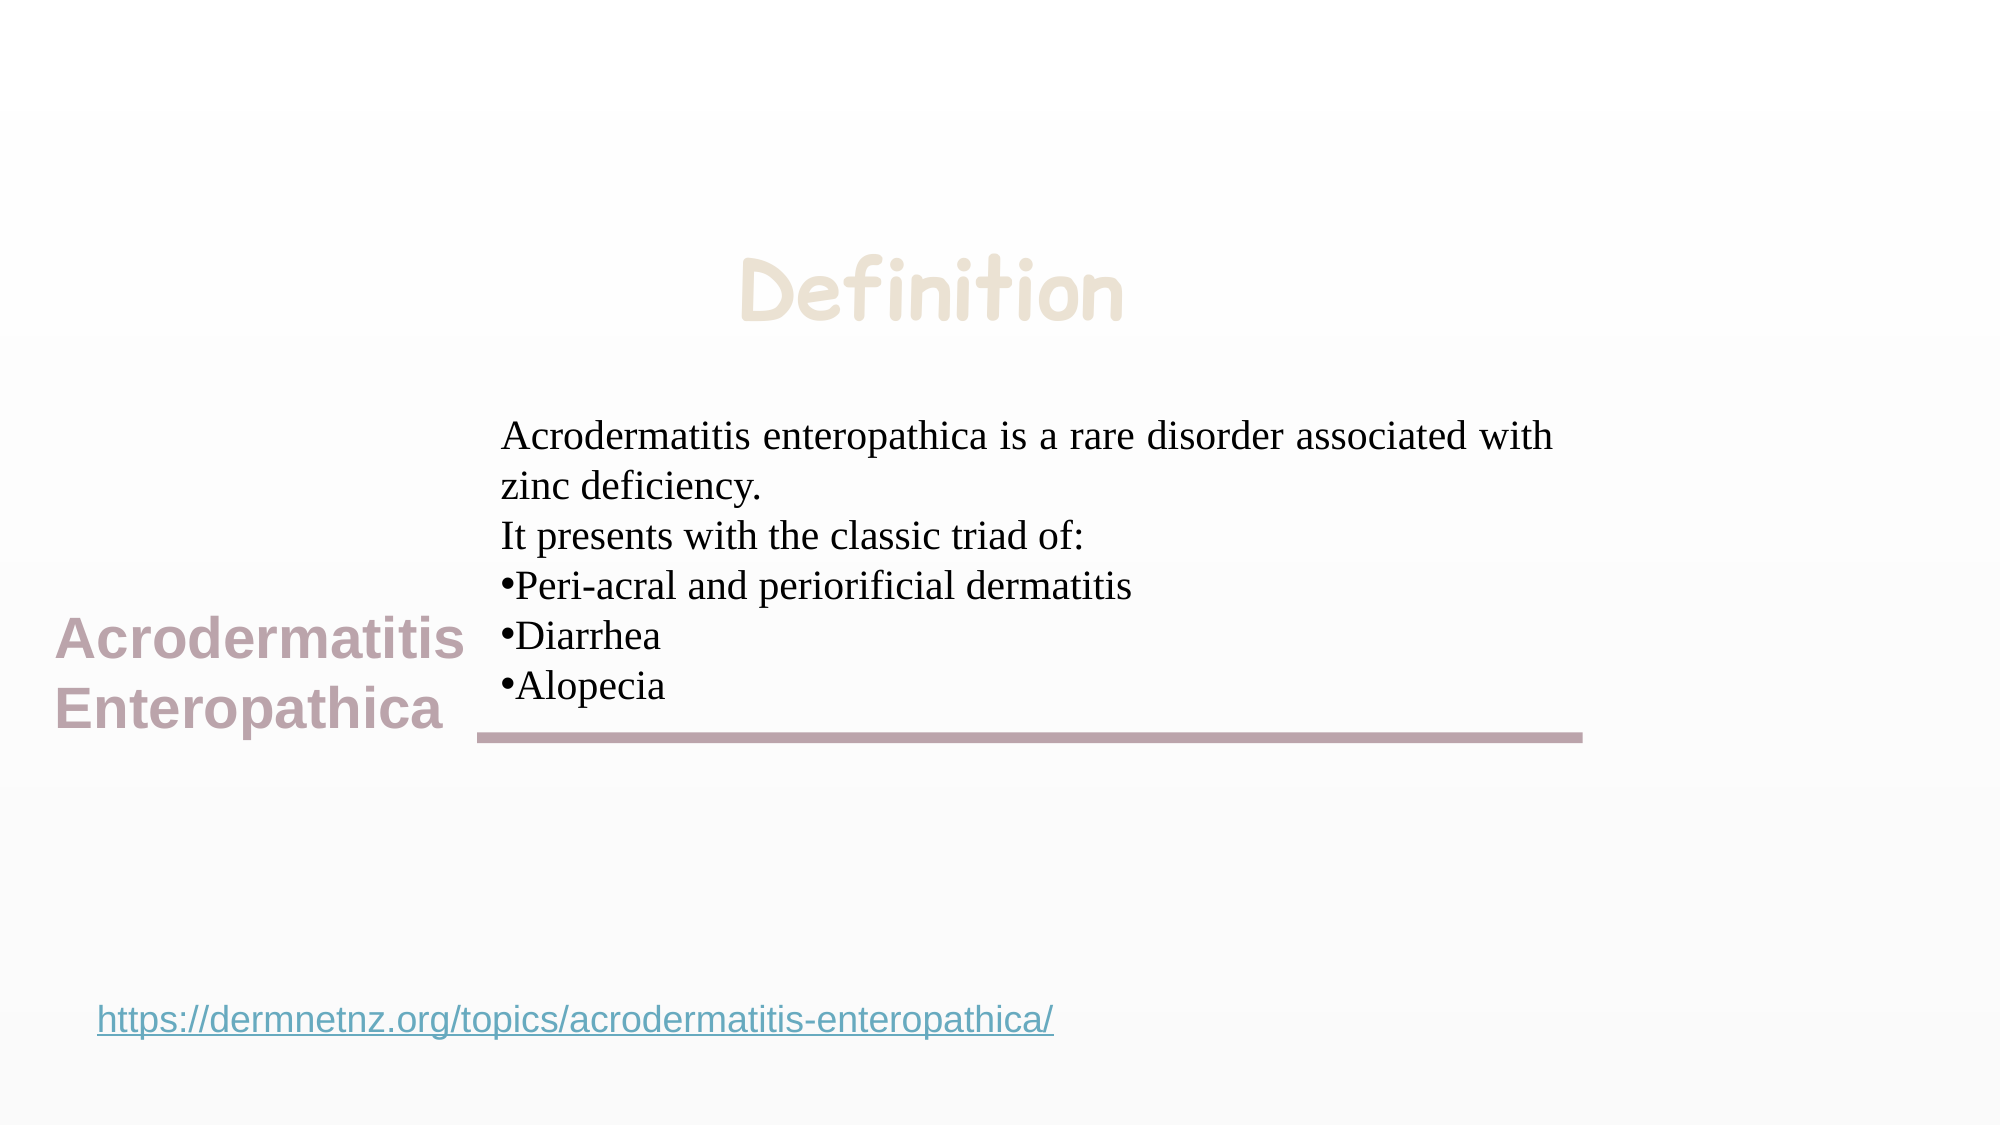

Definition
Acrodermatitis enteropathica is a rare disorder associated with zinc deficiency.
It presents with the classic triad of:
Peri-acral and periorificial dermatitis
Diarrhea
Alopecia
Acrodermatitis Enteropathica

https://dermnetnz.org/topics/acrodermatitis-enteropathica/